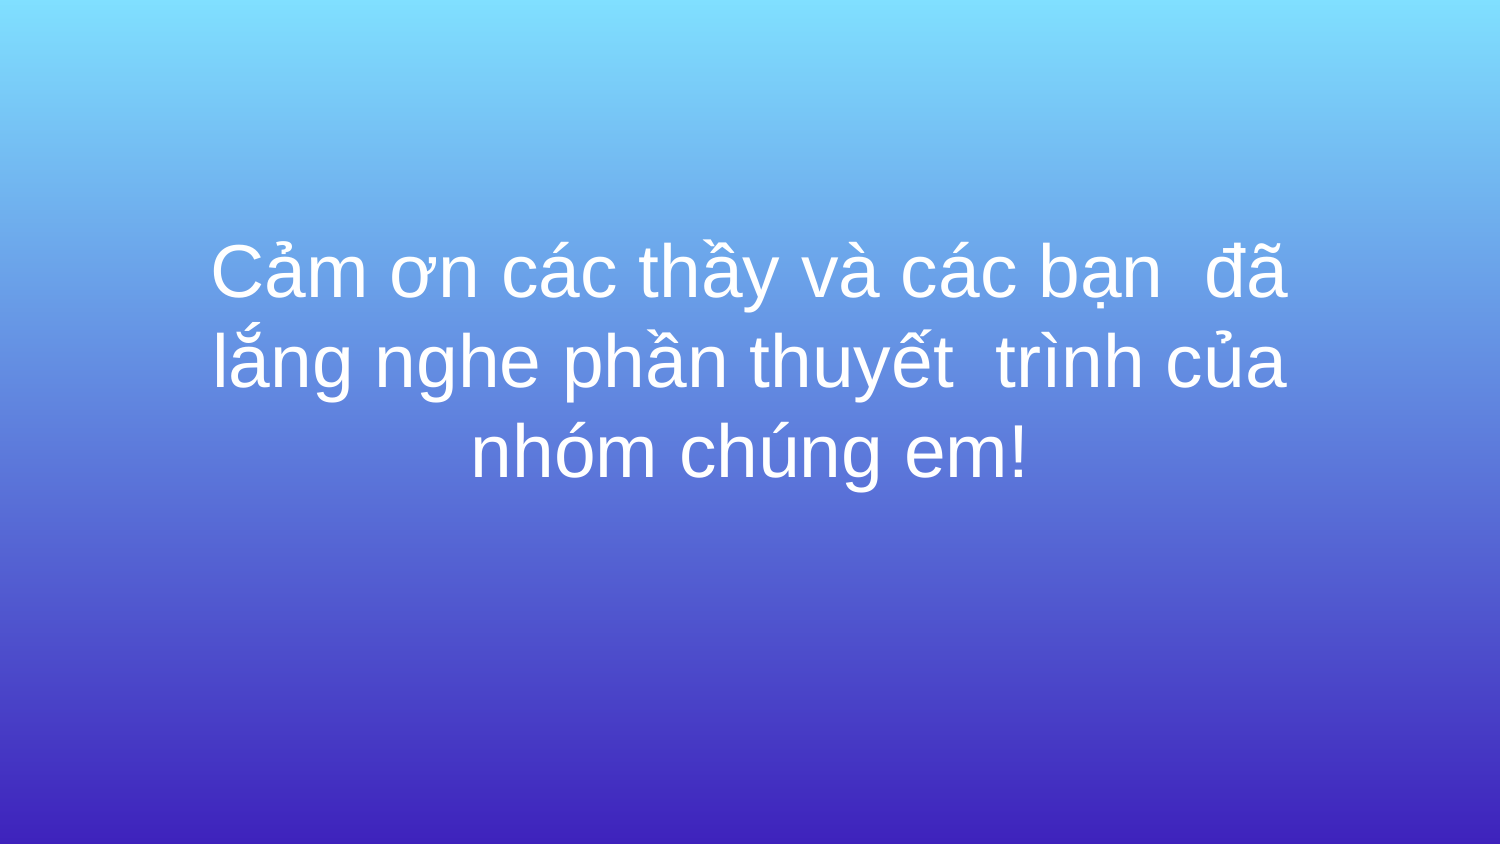

# Cảm ơn các thầy và các bạn  đã lắng nghe phần thuyết  trình của nhóm chúng em!